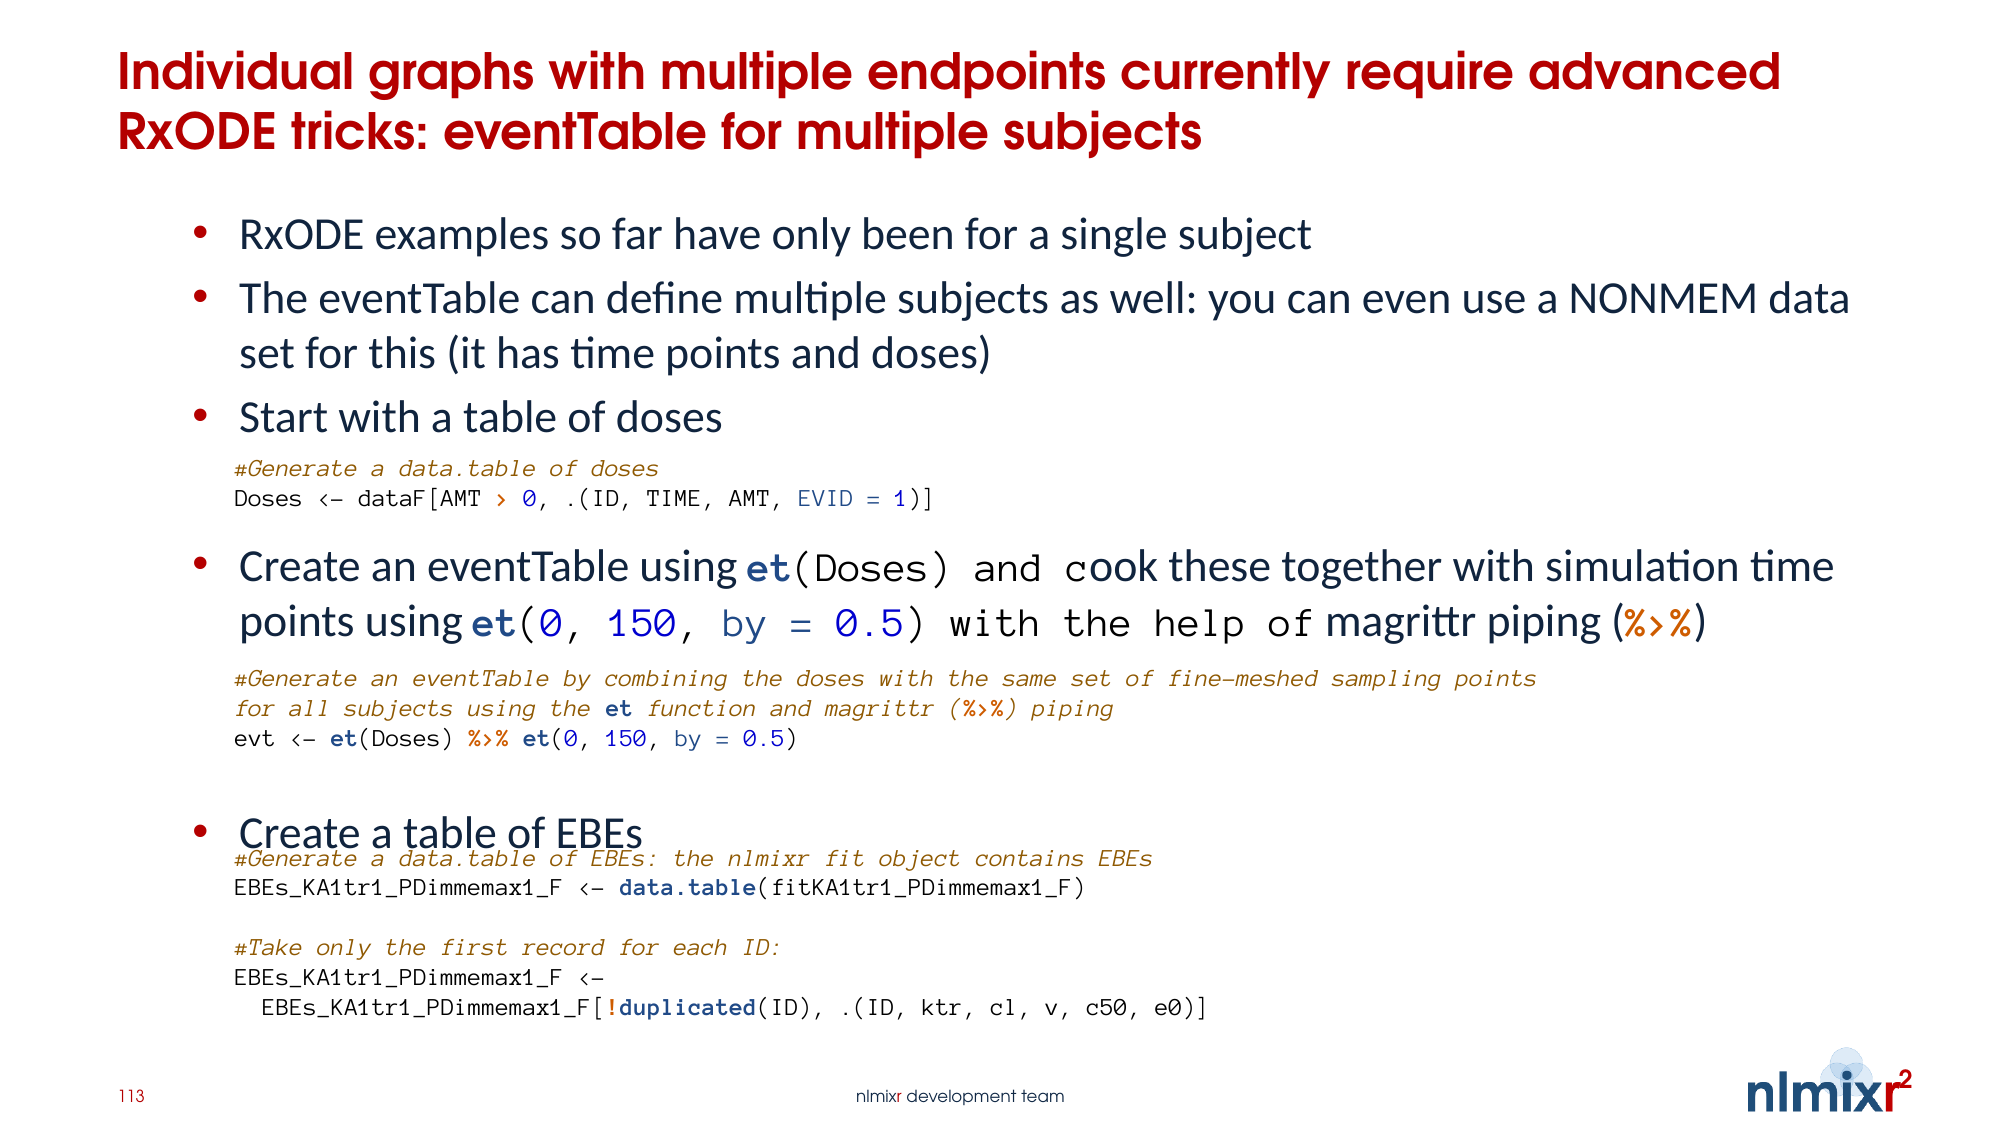

# Individual graphs with multiple endpoints currently require advanced RxODE tricks: eventTable for multiple subjects
RxODE examples so far have only been for a single subject
The eventTable can define multiple subjects as well: you can even use a NONMEM data set for this (it has time points and doses)
Start with a table of doses

Create an eventTable using et(Doses) and cook these together with simulation time points using et(0, 150, by = 0.5) with the help of magrittr piping (%>%)

Create a table of EBEs

#Generate a data.table of doses
Doses <- dataF[AMT > 0, .(ID, TIME, AMT, EVID = 1)]

#Generate an eventTable by combining the doses with the same set of fine-meshed sampling points for all subjects using the et function and magrittr (%>%) piping
evt <- et(Doses) %>% et(0, 150, by = 0.5)

#Generate a data.table of EBEs: the nlmixr fit object contains EBEs
EBEs_KA1tr1_PDimmemax1_F <- data.table(fitKA1tr1_PDimmemax1_F)
#Take only the first record for each ID:
EBEs_KA1tr1_PDimmemax1_F <-
  EBEs_KA1tr1_PDimmemax1_F[!duplicated(ID), .(ID, ktr, cl, v, c50, e0)]
113
nlmixr development team